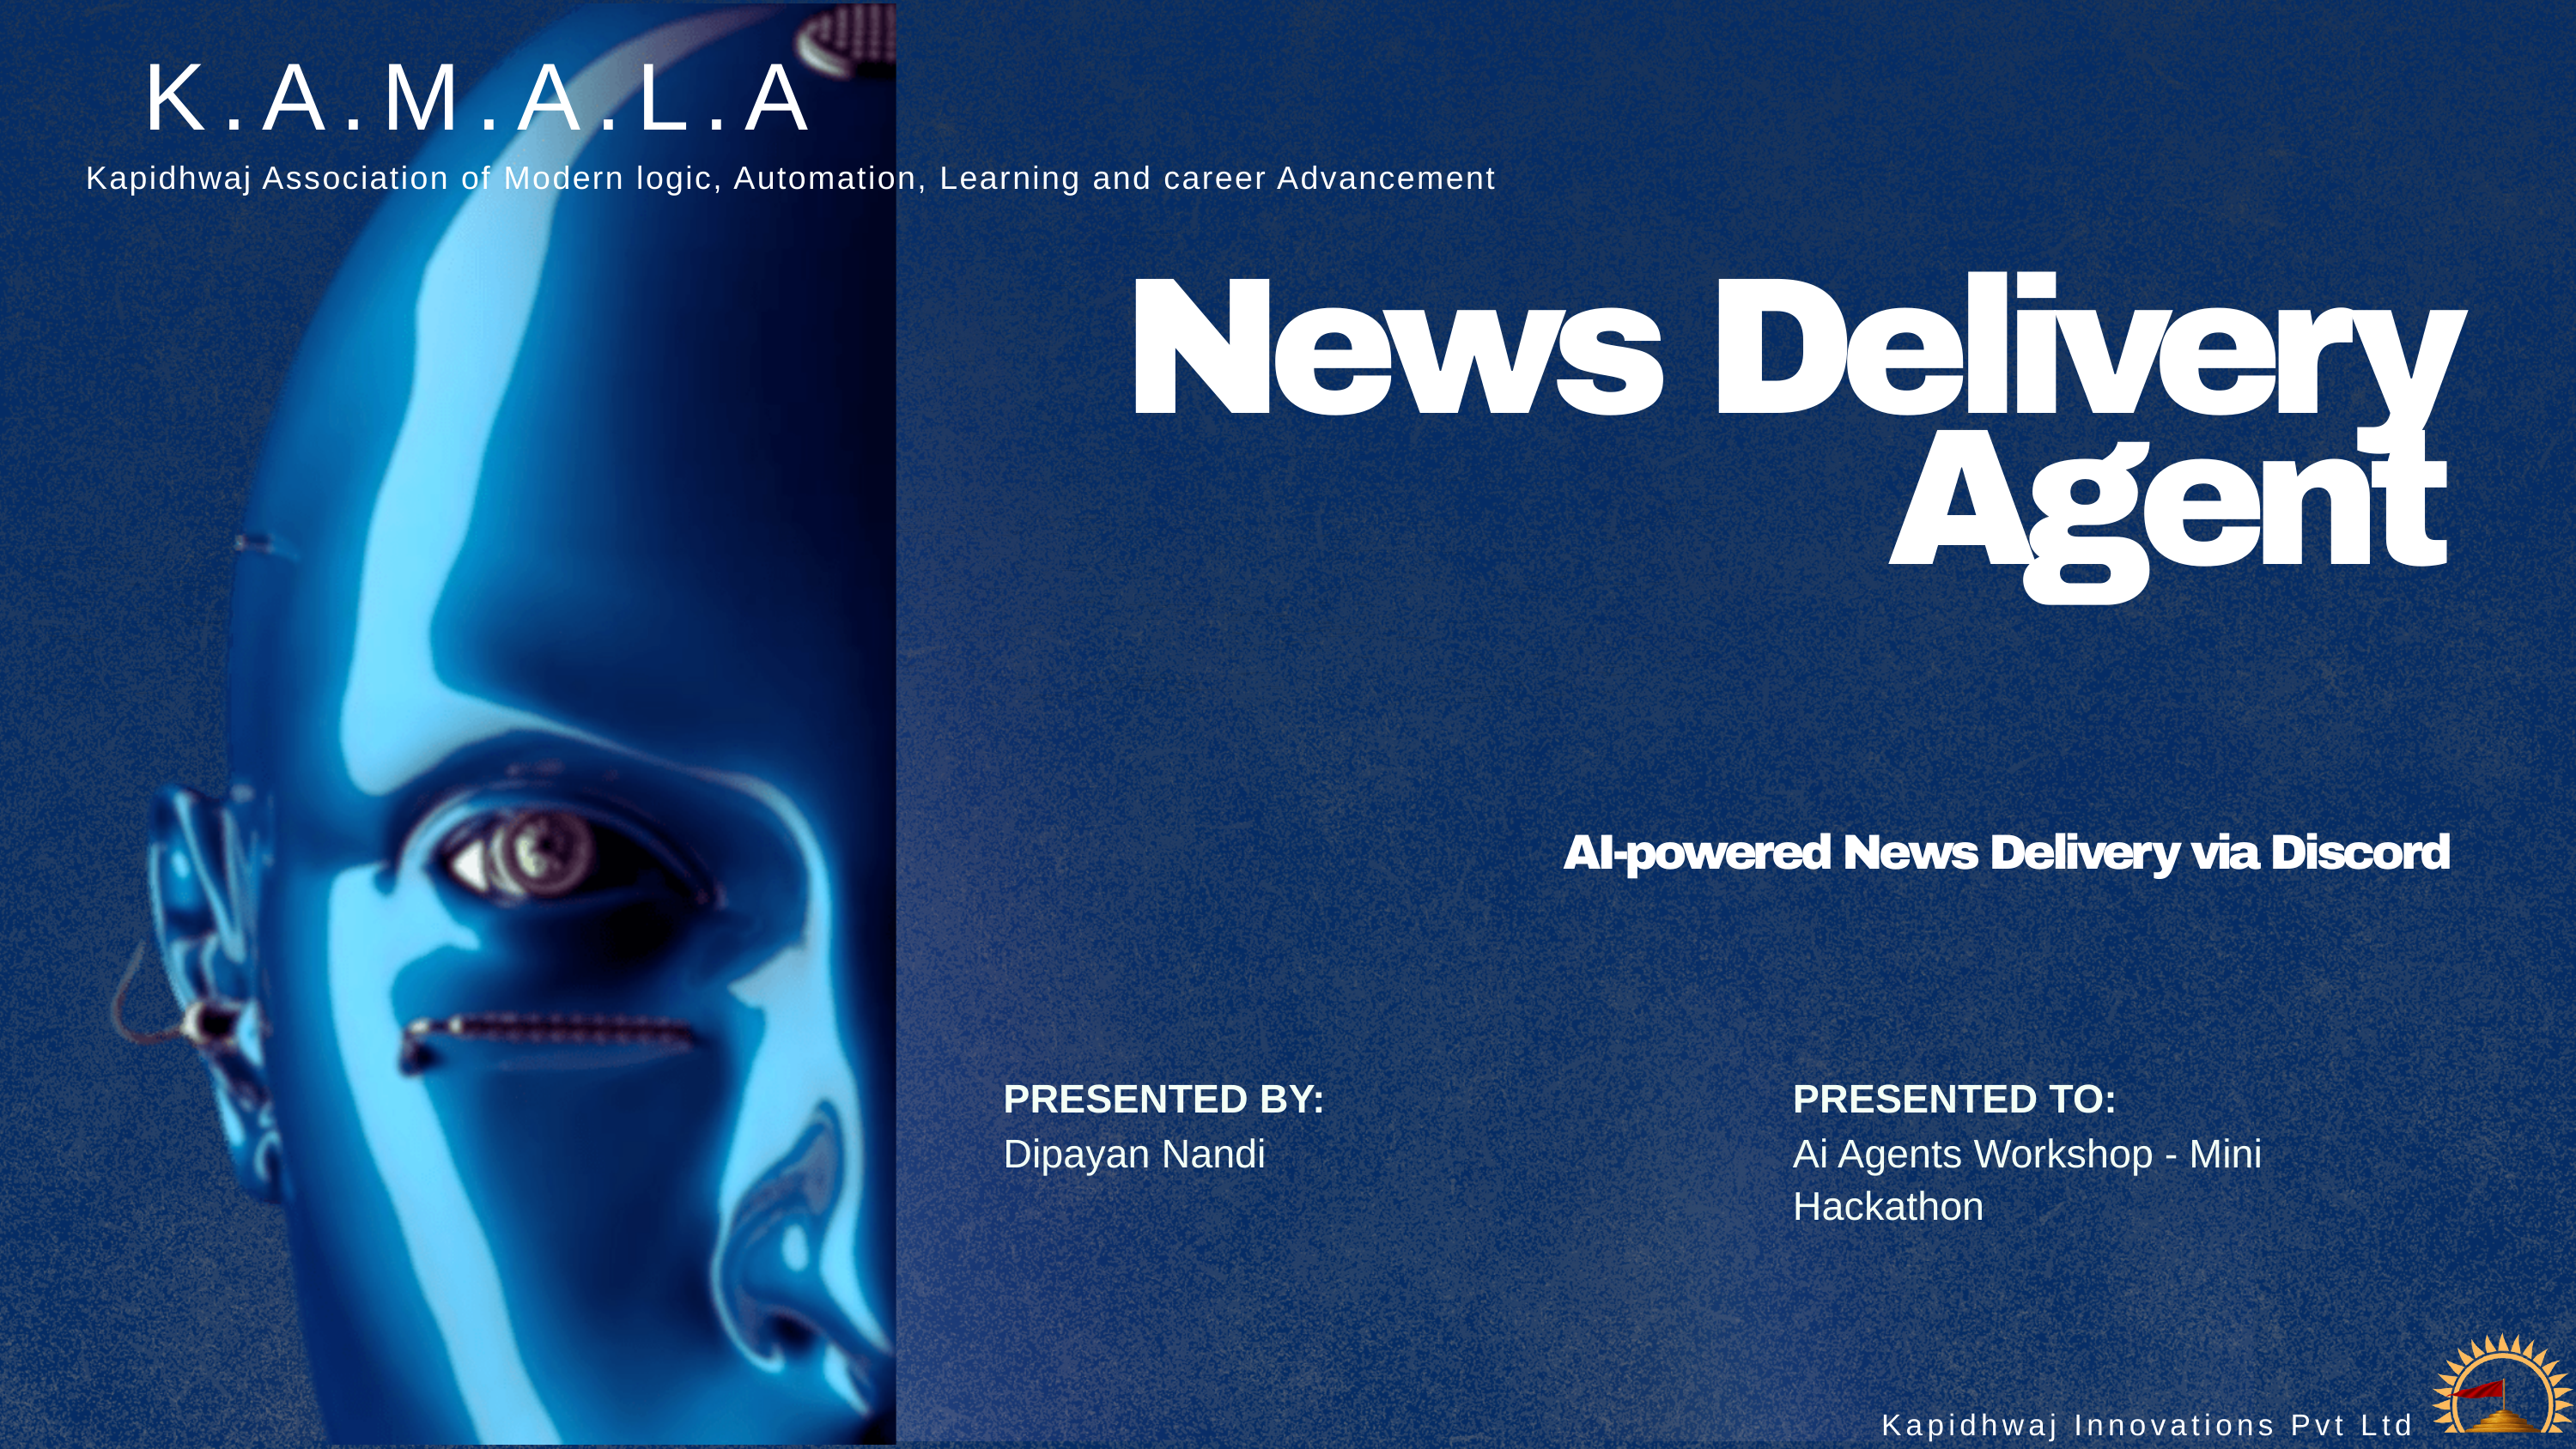

K.A.M.A.L.A
Kapidhwaj Association of Modern logic, Automation, Learning and career Advancement
News Delivery Agent
AI-powered News Delivery via Discord
PRESENTED BY:
PRESENTED TO:
Dipayan Nandi
Ai Agents Workshop - Mini Hackathon

Kapidhwaj Innovations Pvt Ltd